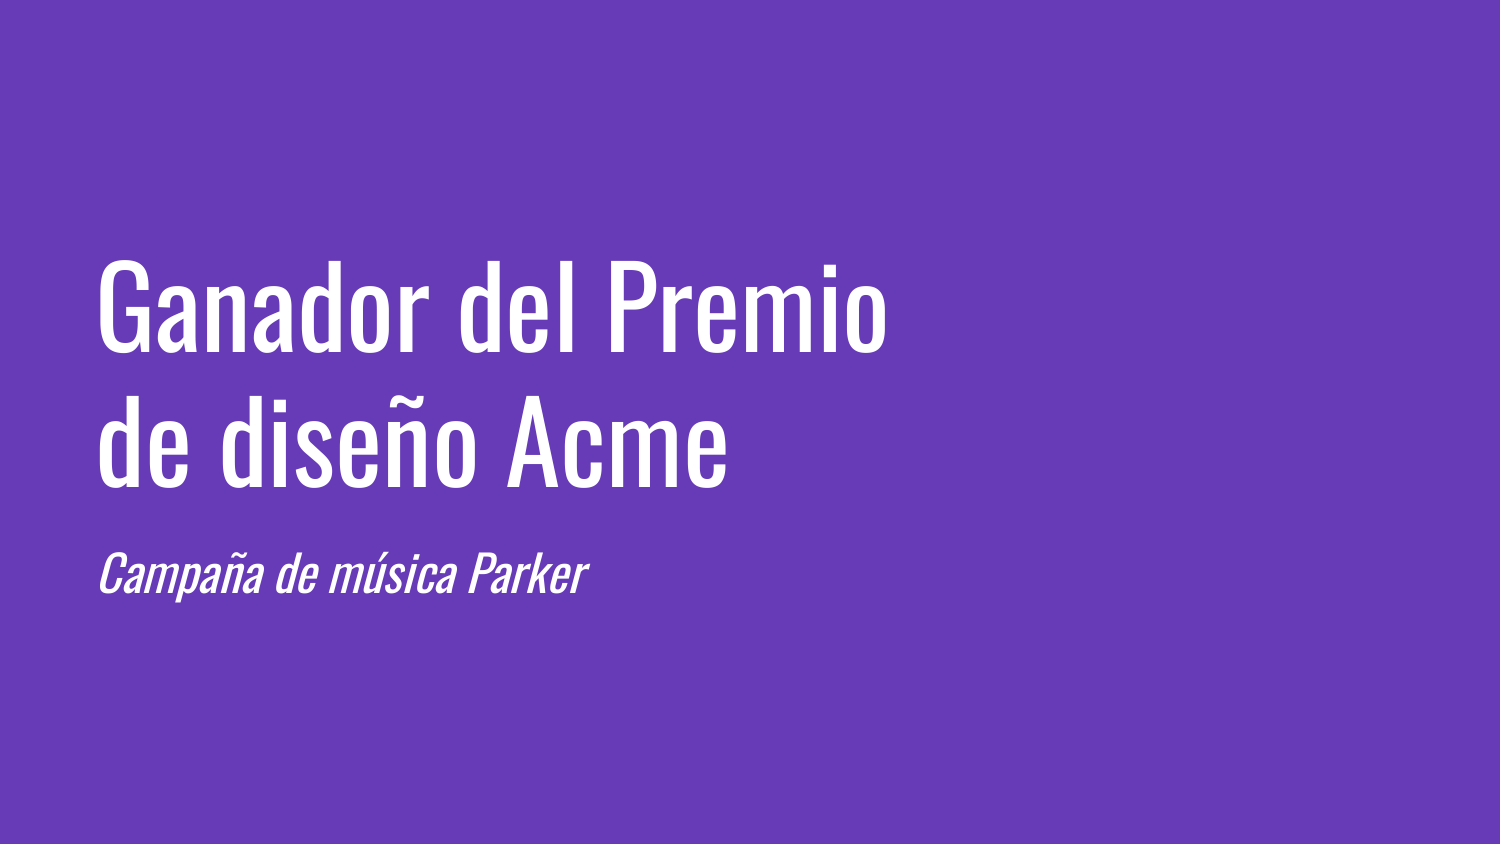

# Ganador del Premio de diseño Acme
Campaña de música Parker